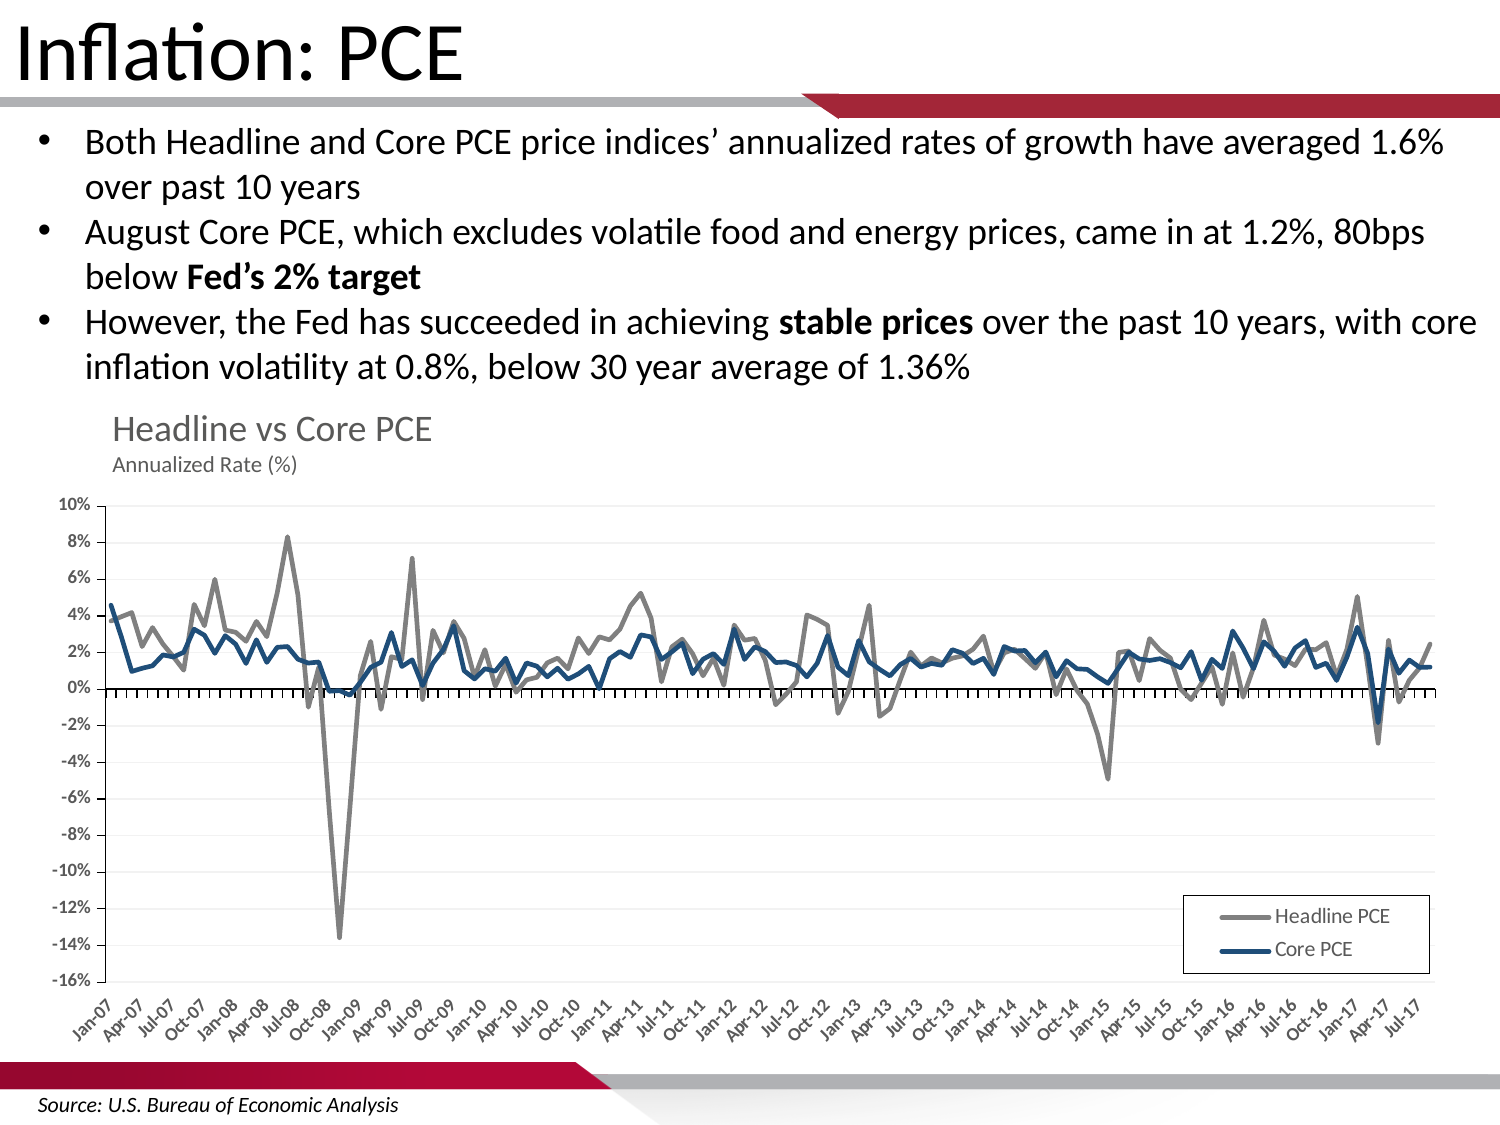

Inflation: PCE
Both Headline and Core PCE price indices’ annualized rates of growth have averaged 1.6% over past 10 years
August Core PCE, which excludes volatile food and energy prices, came in at 1.2%, 80bps below Fed’s 2% target
However, the Fed has succeeded in achieving stable prices over the past 10 years, with core inflation volatility at 0.8%, below 30 year average of 1.36%
Headline vs Core PCE
Annualized Rate (%)

### Chart

| Category | Headline PCE | Core PCE |
|---|---|---|
| 42948 | 0.024663599999999997 | 0.012097199999999999 |
| 42917 | 0.0117564 | 0.0118968 |
| 42887 | 0.0049188 | 0.015954000000000003 |
| 42856 | -0.007052400000000001 | 0.0087276 |
| 42826 | 0.0266664 | 0.021966 |
| 42795 | -0.029485200000000003 | -0.018313199999999998 |
| 42767 | 0.012512400000000002 | 0.0195156 |
| 42736 | 0.050689200000000004 | 0.03390119999999999 |
| 42705 | 0.021840000000000002 | 0.0175644 |
| 42675 | 0.007105200000000001 | 0.0048216000000000005 |
| 42644 | 0.025459199999999998 | 0.0142668 |
| 42614 | 0.0216144 | 0.011918400000000001 |
| 42583 | 0.0218712 | 0.026581200000000003 |
| 42552 | 0.0128976 | 0.022533599999999997 |
| 42522 | 0.016497599999999998 | 0.012519599999999999 |
| 42491 | 0.0186972 | 0.0207588 |
| 42461 | 0.0377304 | 0.025896 |
| 42430 | 0.011788799999999999 | 0.0112788 |
| 42401 | -0.0043644 | 0.022491600000000004 |
| 42370 | 0.019891199999999998 | 0.031812 |
| 42339 | -0.0083004 | 0.011341200000000001 |
| 42309 | 0.012354 | 0.0163788 |
| 42278 | 0.0032808 | 0.004915200000000001 |
| 42248 | -0.005684400000000001 | 0.0205728 |
| 42217 | 0.0 | 0.011720399999999999 |
| 42186 | 0.0170772 | 0.014586000000000002 |
| 42156 | 0.0212736 | 0.016692 |
| 42125 | 0.027698399999999998 | 0.015724799999999997 |
| 42095 | 0.0047279999999999996 | 0.0165168 |
| 42064 | 0.020928 | 0.0201852 |
| 42036 | 0.020080799999999996 | 0.011593200000000001 |
| 42005 | -0.0492264 | 0.0032028 |
| 41974 | -0.024672 | 0.0067404 |
| 41944 | -0.0079992 | 0.0108384 |
| 41913 | -0.0006575999999999999 | 0.011180400000000002 |
| 41883 | 0.0110772 | 0.015628799999999998 |
| 41852 | -0.0029604 | 0.0067656 |
| 41821 | 0.020209200000000004 | 0.0203304 |
| 41791 | 0.011433599999999999 | 0.014459999999999999 |
| 41760 | 0.016734 | 0.0211704 |
| 41730 | 0.0218376 | 0.020872800000000004 |
| 41699 | 0.0198852 | 0.023373600000000005 |
| 41671 | 0.009397200000000001 | 0.008058000000000001 |
| 41640 | 0.0290376 | 0.0169224 |
| 41609 | 0.0218736 | 0.014025600000000001 |
| 41579 | 0.0182364 | 0.0196668 |
| 41548 | 0.016926 | 0.021616800000000002 |
| 41518 | 0.014381999999999999 | 0.013074 |
| 41487 | 0.017082 | 0.014104800000000002 |
| 41456 | 0.012741599999999999 | 0.012086399999999999 |
| 41426 | 0.020264400000000002 | 0.016854 |
| 41395 | 0.0052644 | 0.013475999999999998 |
| 41365 | -0.0105192 | 0.0072516 |
| 41334 | -0.014865600000000001 | 0.010887600000000002 |
| 41306 | 0.045888 | 0.014989200000000001 |
| 41275 | 0.0222564 | 0.026630400000000002 |
| 41244 | -0.0011244 | 0.0074015999999999995 |
| 41214 | -0.013248 | 0.0120828 |
| 41183 | 0.0349044 | 0.0293676 |
| 41153 | 0.038178000000000004 | 0.014186400000000002 |
| 41122 | 0.0405744 | 0.006753599999999999 |
| 41091 | 0.0040812 | 0.012949200000000001 |
| 41061 | -0.0027204 | 0.014916 |
| 41030 | -0.0084948 | 0.014589599999999998 |
| 41000 | 0.015764399999999998 | 0.020598 |
| 40969 | 0.027738 | 0.023174400000000005 |
| 40940 | 0.026774400000000004 | 0.0162792 |
| 40909 | 0.035079599999999996 | 0.0328776 |
| 40878 | 0.002172 | 0.013560000000000001 |
| 40848 | 0.016937999999999998 | 0.0195024 |
| 40817 | 0.0073296 | 0.016390799999999997 |
| 40787 | 0.019384799999999997 | 0.0084924 |
| 40756 | 0.027361199999999995 | 0.025063199999999997 |
| 40725 | 0.0231528 | 0.020434799999999996 |
| 40695 | 0.0040332 | 0.0162528 |
| 40664 | 0.038840400000000004 | 0.028598400000000003 |
| 40634 | 0.0524784 | 0.0297264 |
| 40603 | 0.0454524 | 0.0174144 |
| 40575 | 0.032838000000000006 | 0.020626799999999997 |
| 40544 | 0.0269388 | 0.016642800000000003 |
| 40513 | 0.028646399999999995 | 0.0002364 |
| 40483 | 0.019520400000000004 | 0.0125244 |
| 40452 | 0.028053599999999998 | 0.008395199999999998 |
| 40422 | 0.0110904 | 0.005442 |
| 40391 | 0.017013599999999997 | 0.0114852 |
| 40360 | 0.0144312 | 0.006753599999999999 |
| 40330 | 0.006508799999999999 | 0.0125712 |
| 40299 | 0.005091600000000001 | 0.014367600000000001 |
| 40269 | -0.0016571999999999997 | 0.0033252 |
| 40238 | 0.013629599999999999 | 0.0170088 |
| 40210 | 0.0016596 | 0.0098808 |
| 40179 | 0.0216132 | 0.011199599999999999 |
| 40148 | 0.0065352 | 0.0056028 |
| 40118 | 0.027747599999999997 | 0.010141200000000001 |
| 40087 | 0.037031999999999995 | 0.0346992 |
| 40057 | 0.0198624 | 0.021696 |
| 40026 | 0.032154 | 0.0142812 |
| 39995 | -0.005636399999999999 | 0.00204 |
| 39965 | 0.0715368 | 0.0161052 |
| 39934 | 0.0161868 | 0.012392400000000001 |
| 39904 | 0.017784 | 0.031000800000000002 |
| 39873 | -0.0109992 | 0.0147348 |
| 39845 | 0.026163600000000002 | 0.0119688 |
| 39814 | 0.0073932 | 0.0037488 |
| 39783 | -0.06485520000000002 | -0.0032639999999999995 |
| 39753 | -0.1357512 | -0.0007248 |
| 39722 | -0.0654312 | -0.0010884 |
| 39692 | 0.0119844 | 0.0148872 |
| 39661 | -0.00984 | 0.014299200000000001 |
| 39630 | 0.0514356 | 0.0163812 |
| 39600 | 0.0833244 | 0.0233424 |
| 39569 | 0.0526224 | 0.022900800000000002 |
| 39539 | 0.028727999999999997 | 0.0146352 |
| 39508 | 0.03705 | 0.0270132 |
| 39479 | 0.0262104 | 0.014073599999999999 |
| 39448 | 0.031143599999999997 | 0.024648 |
| 39417 | 0.0323256 | 0.029255999999999997 |
| 39387 | 0.06007200000000001 | 0.019576800000000002 |
| 39356 | 0.034671600000000004 | 0.0294996 |
| 39326 | 0.0464076 | 0.0327984 |
| 39295 | 0.010376400000000001 | 0.020208 |
| 39264 | 0.0178152 | 0.0176304 |
| 39234 | 0.024669600000000003 | 0.018777600000000002 |
| 39203 | 0.03369 | 0.012822 |
| 39173 | 0.023292 | 0.011463600000000001 |
| 39142 | 0.041872799999999995 | 0.009727199999999998 |
| 39114 | 0.0396288 | 0.028626 |
| 39083 | 0.037236000000000005 | 0.045926400000000006 |
Source: U.S. Bureau of Economic Analysis